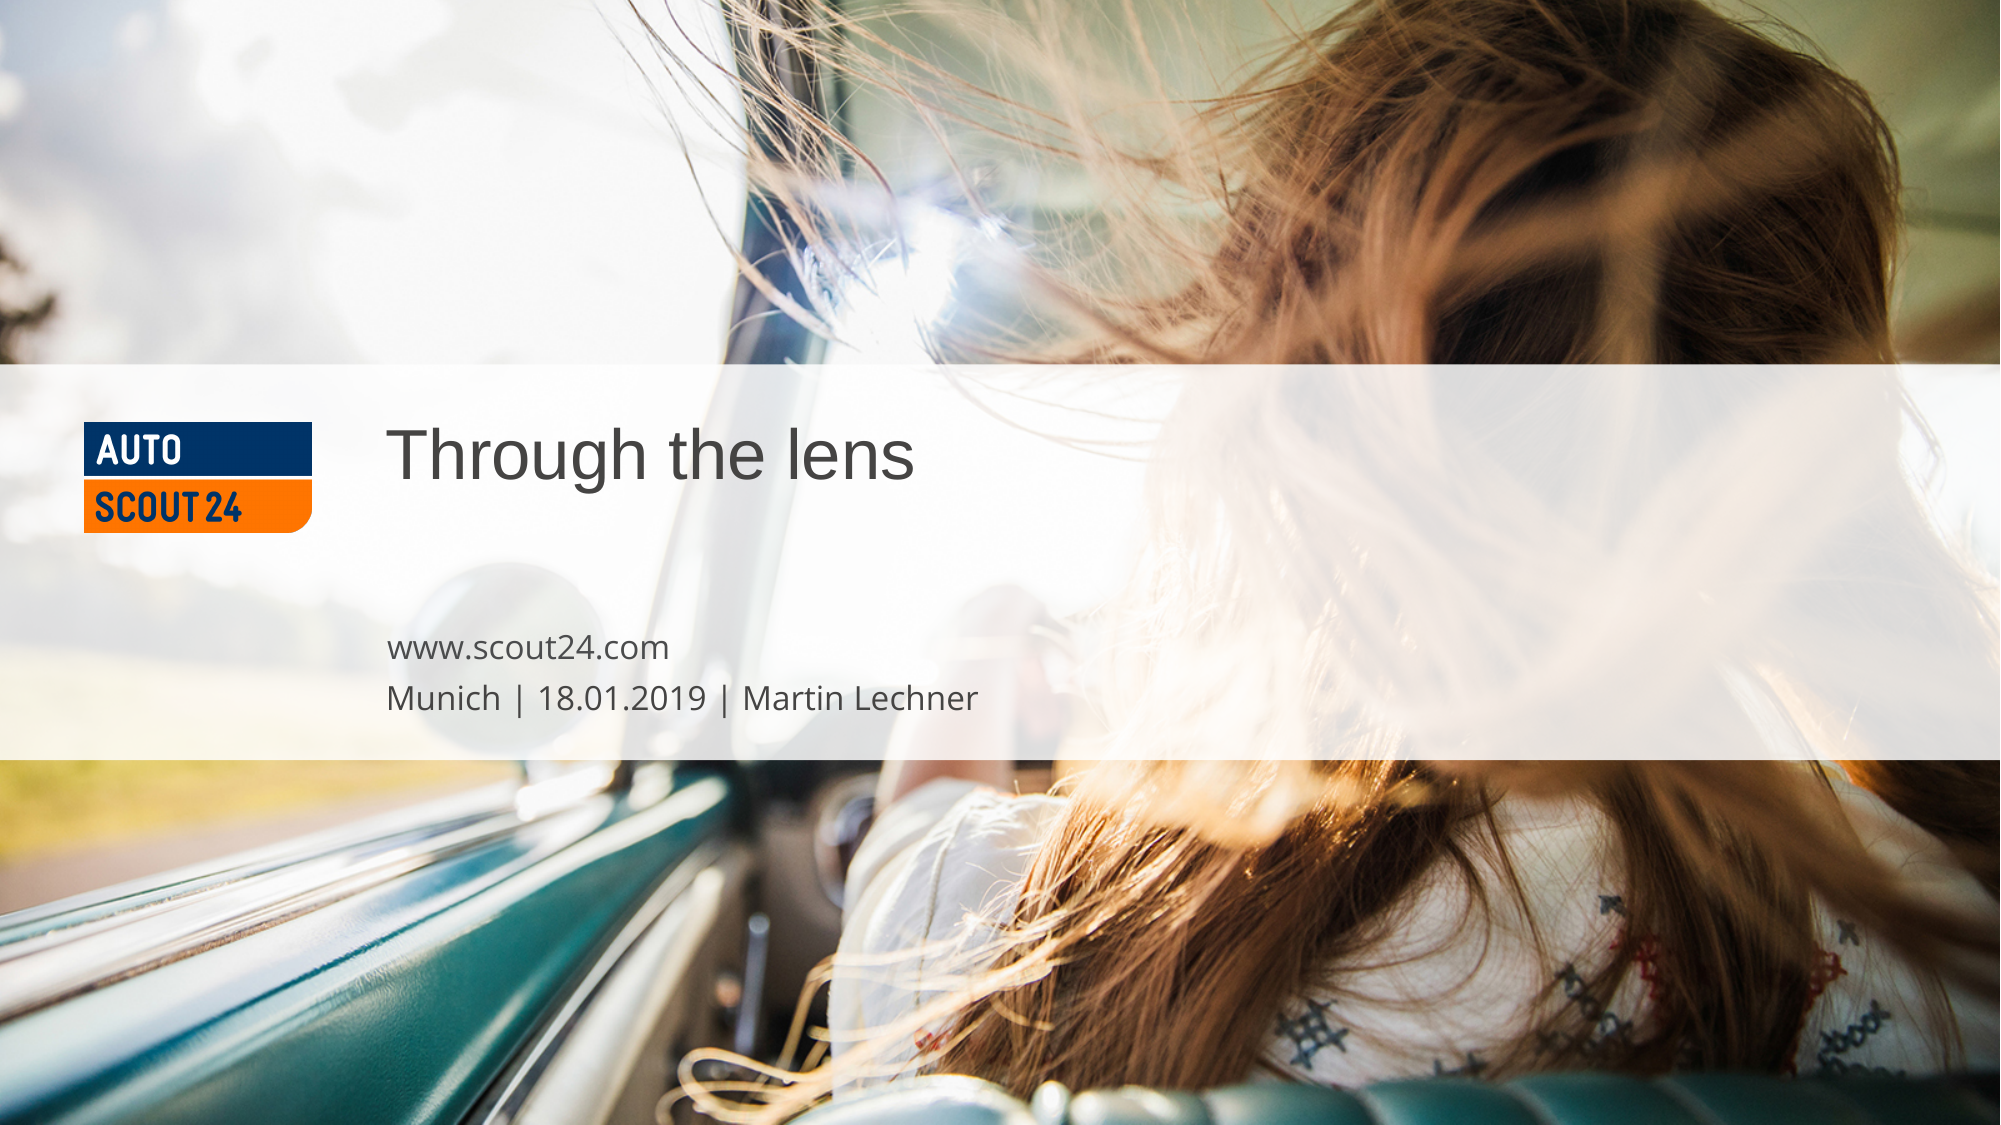

# Through the lens
Munich | 18.01.2019 | Martin Lechner